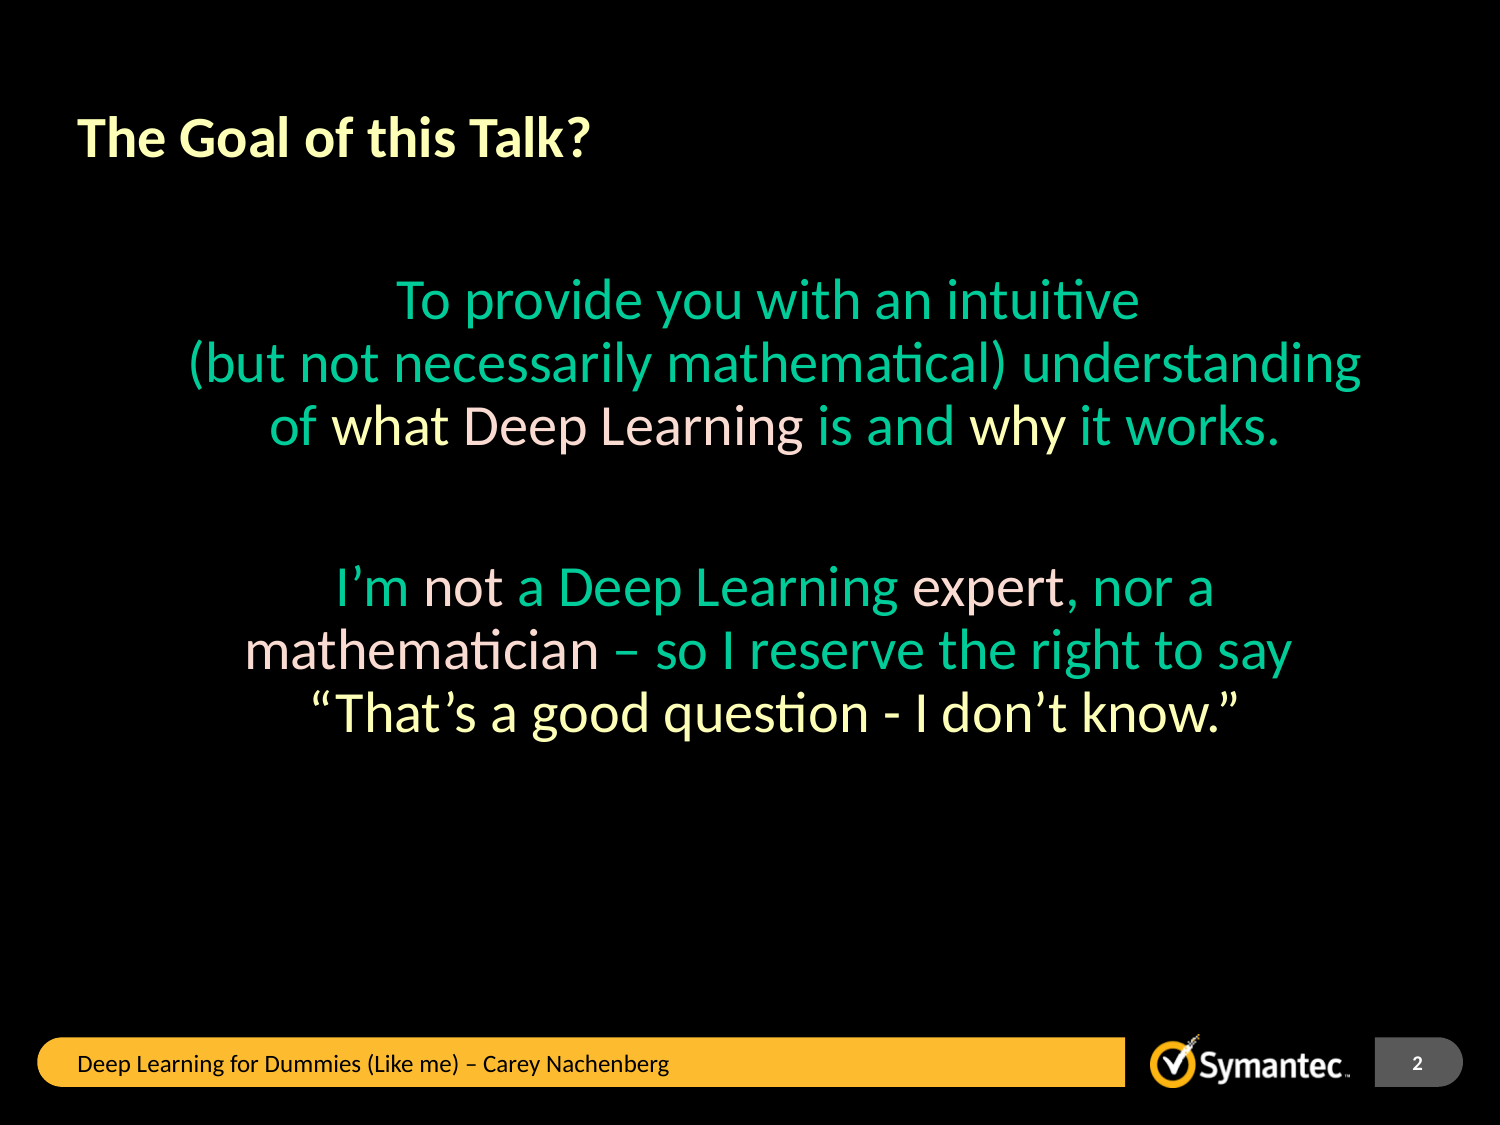

# The Goal of this Talk?
To provide you with an intuitive
(but not necessarily mathematical) understanding of what Deep Learning is and why it works.
I’m not a Deep Learning expert, nor a mathematician – so I reserve the right to say
“That’s a good question - I don’t know.”
Deep Learning for Dummies (Like me) – Carey Nachenberg
2